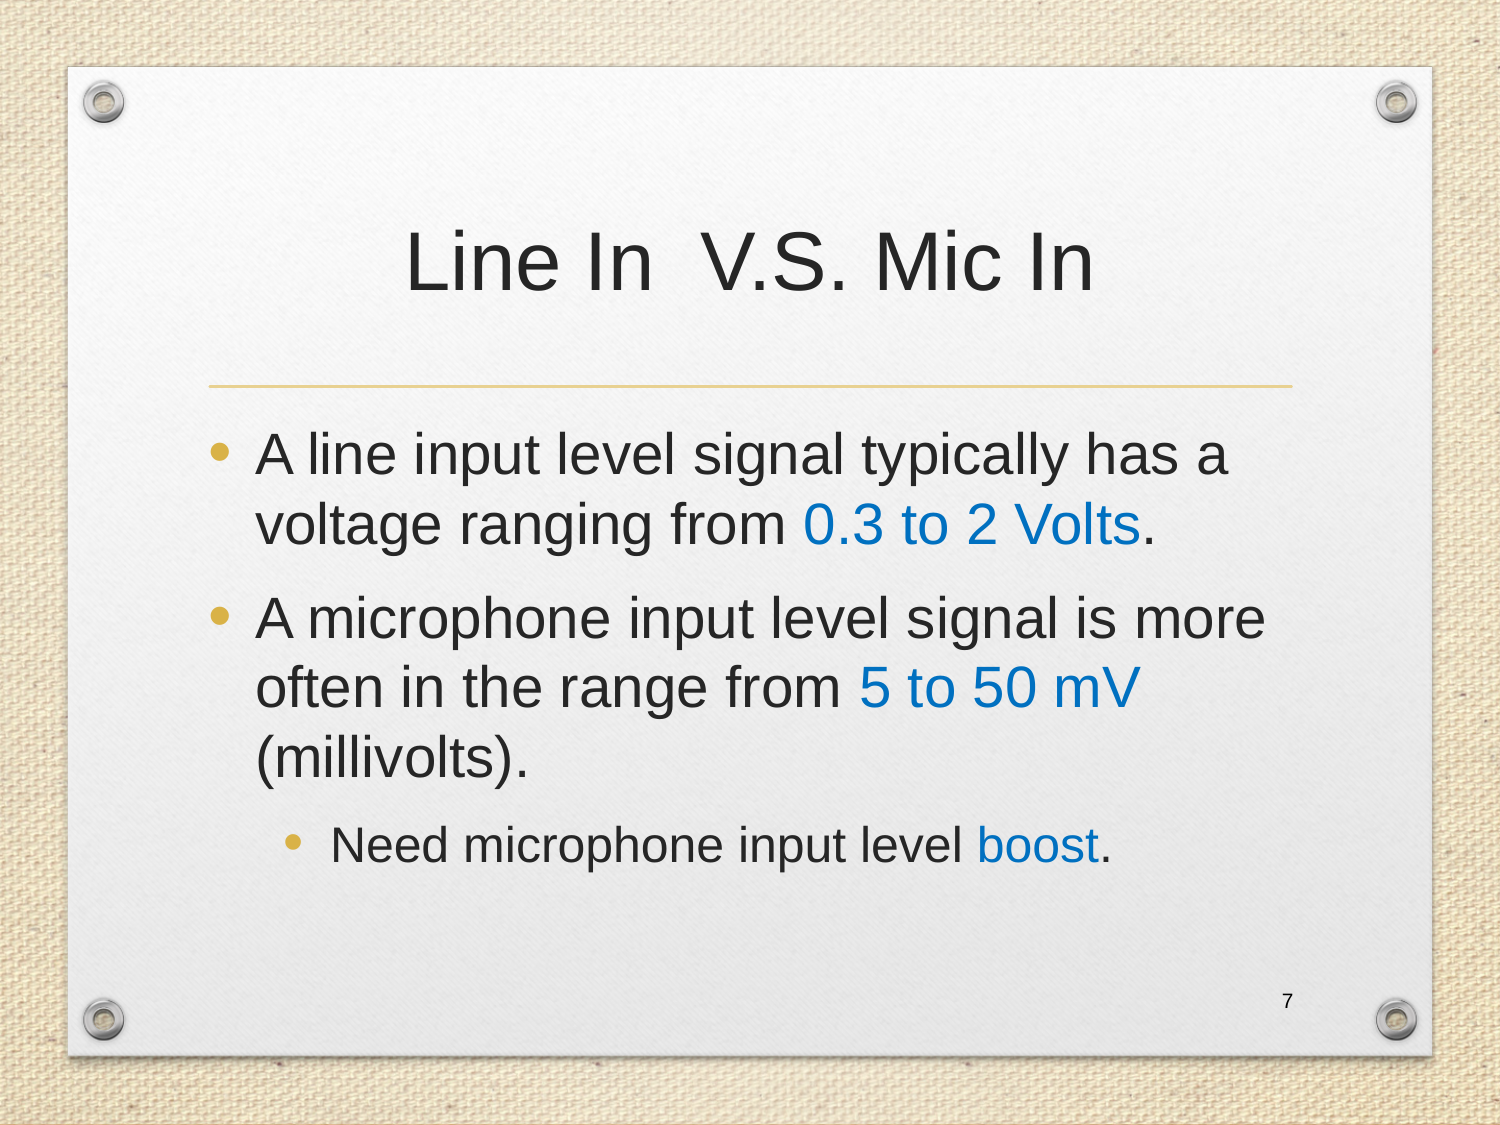

# Line In  V.S. Mic In
A line input level signal typically has a voltage ranging from 0.3 to 2 Volts.
A microphone input level signal is more often in the range from 5 to 50 mV (millivolts).
Need microphone input level boost.
7